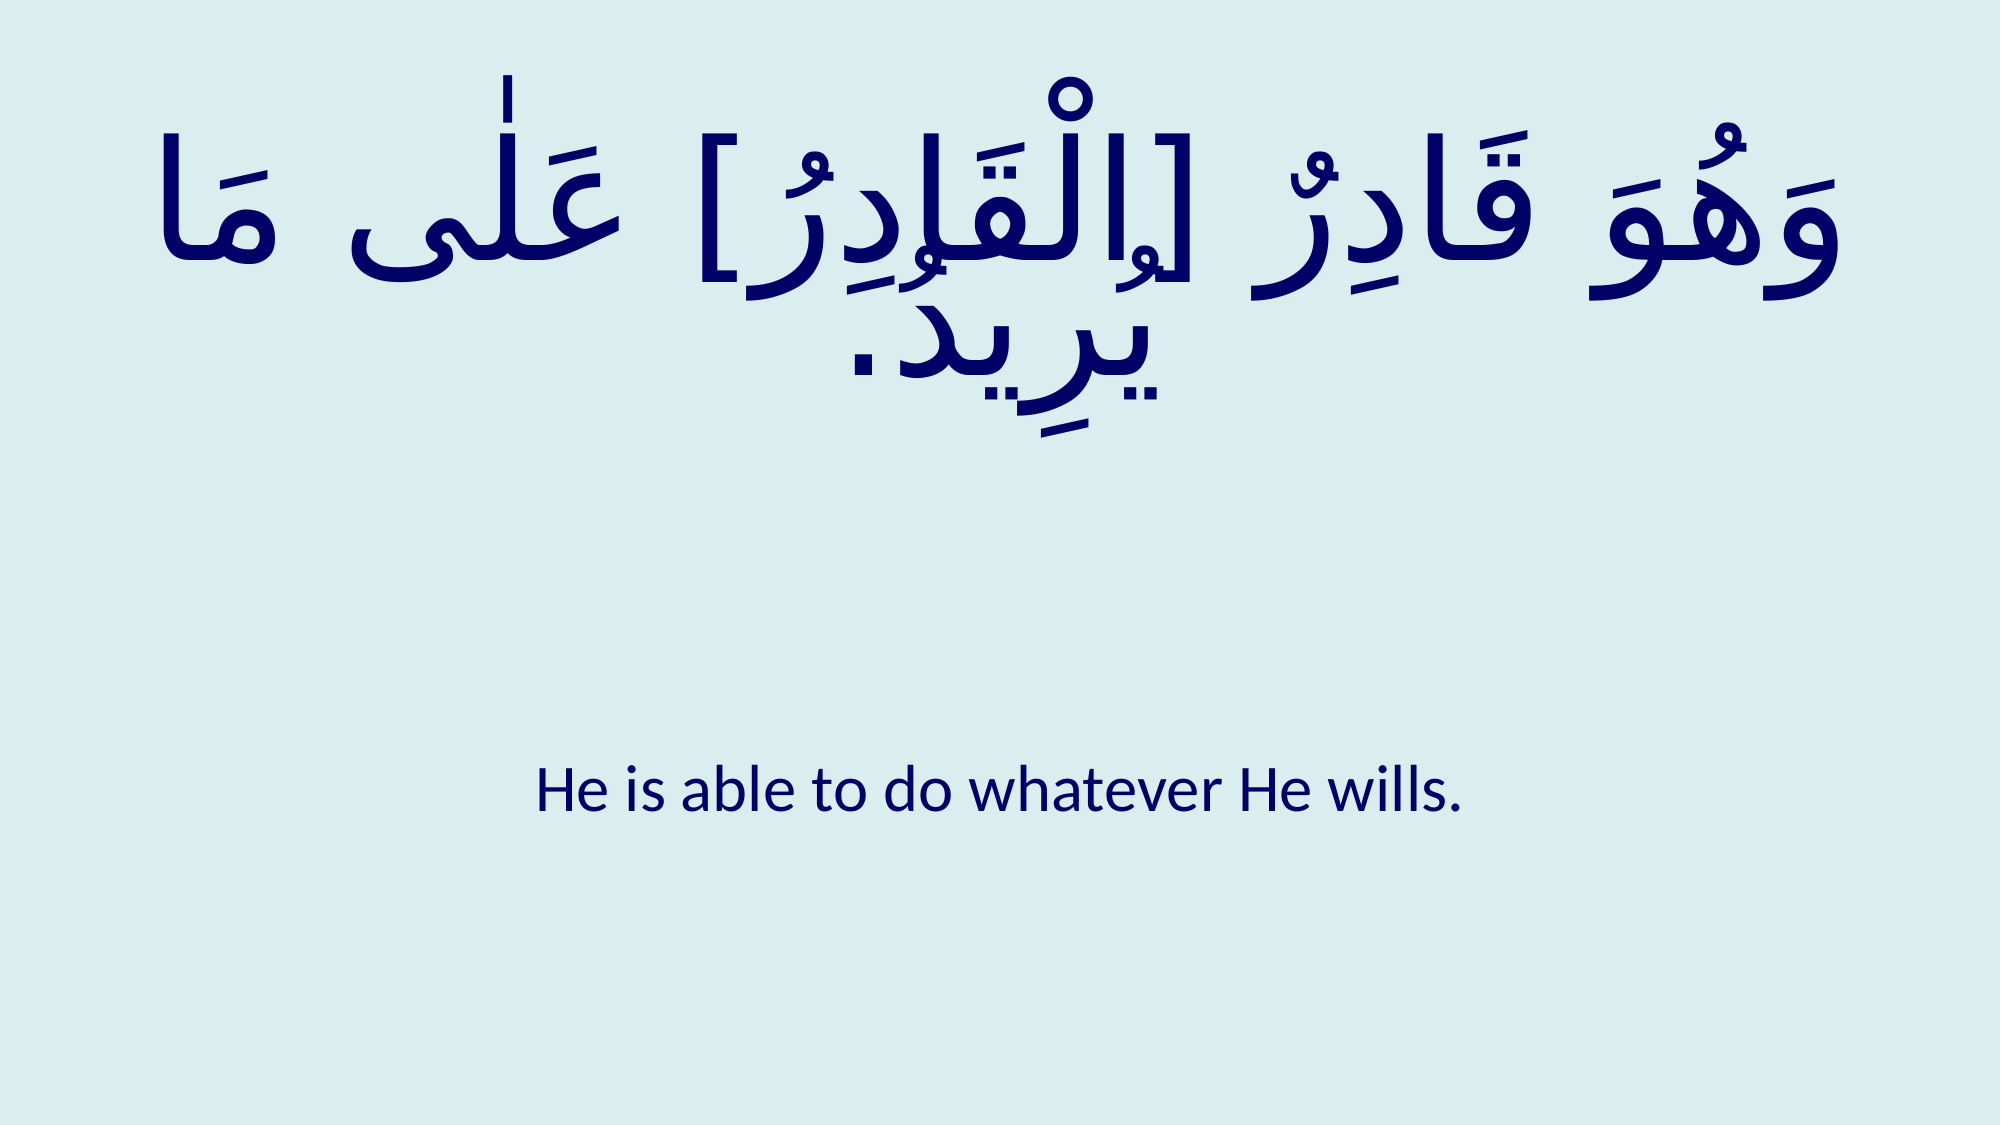

# وَهُوَ قَادِرٌ [الْقَادِرُ] عَلٰى مَا يُرِيدُ.
He is able to do whatever He wills.